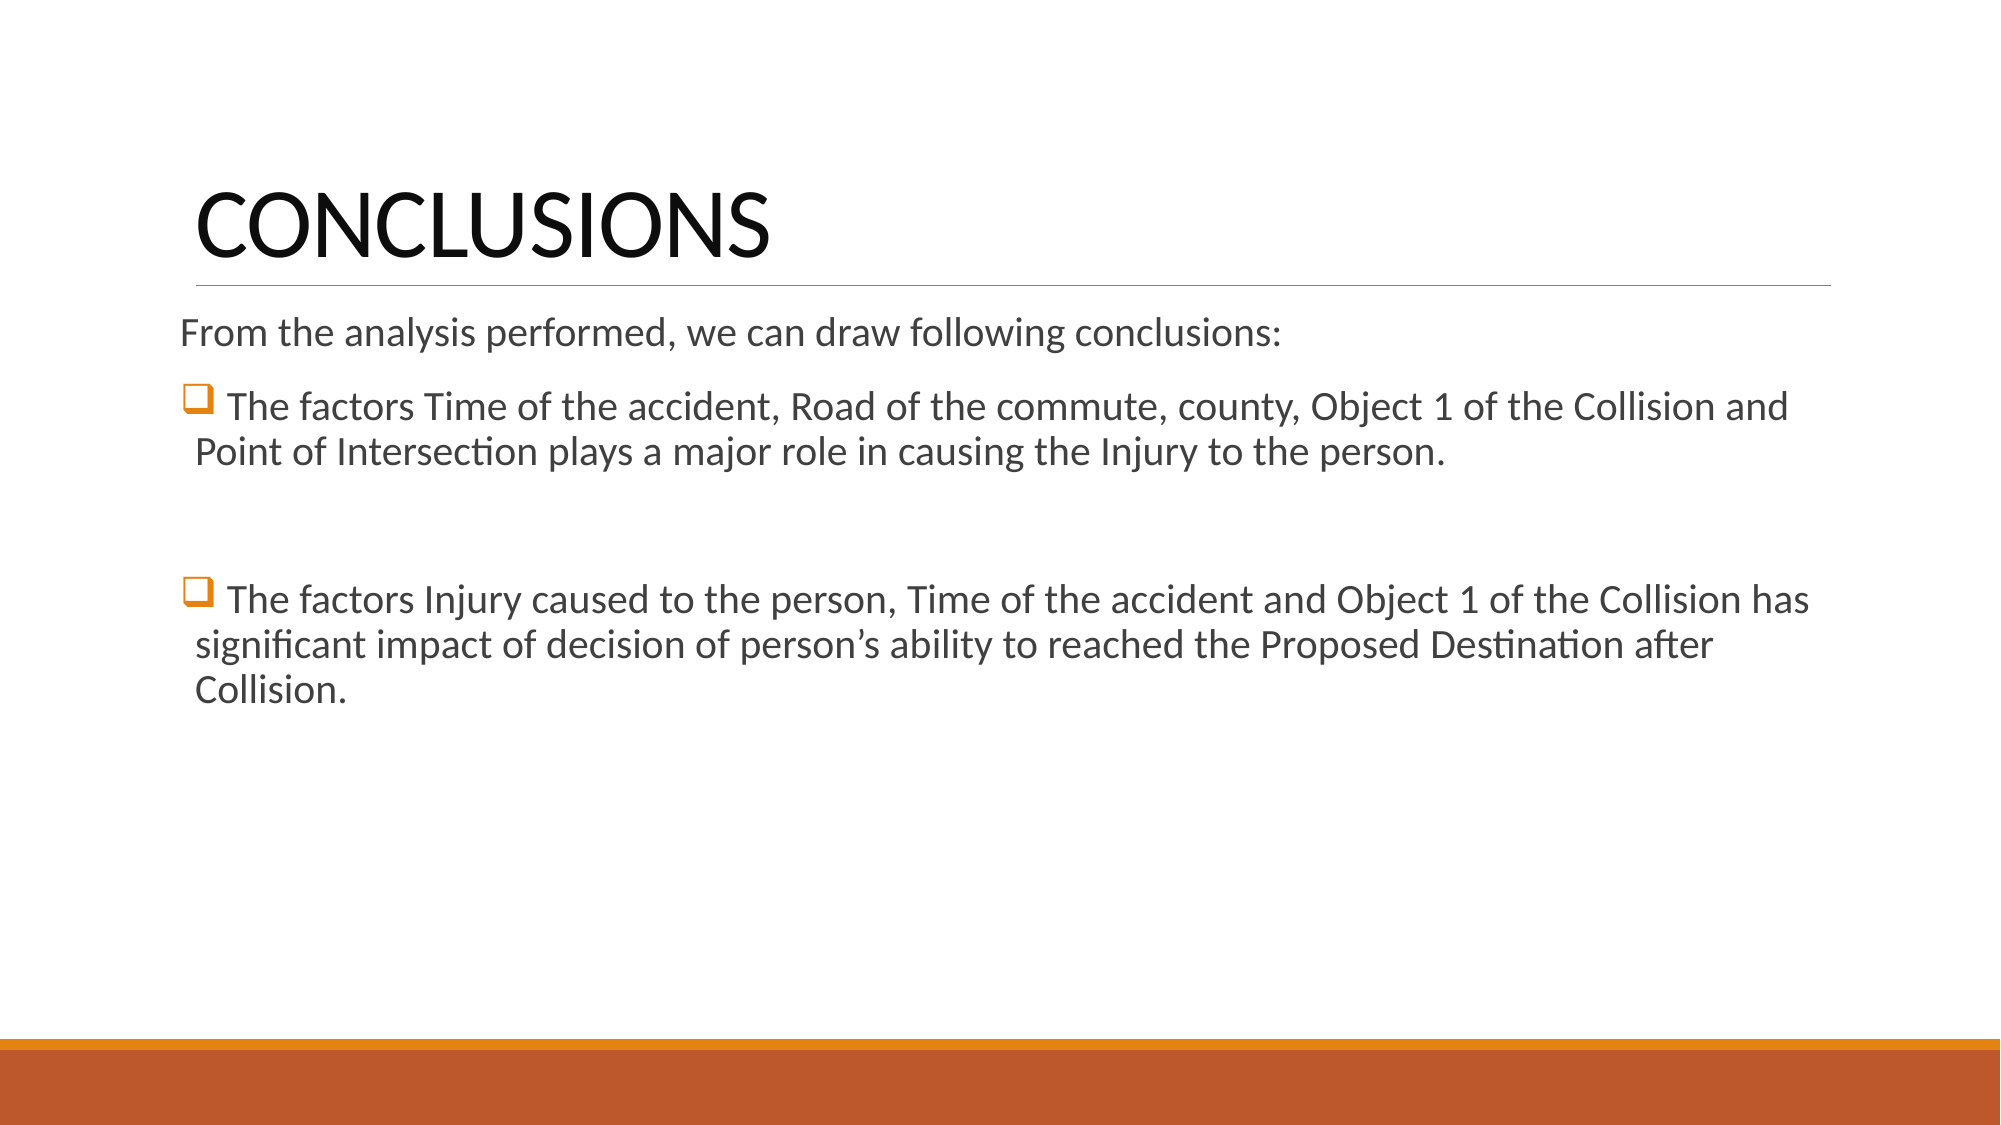

# CONCLUSIONS
From the analysis performed, we can draw following conclusions:
 The factors Time of the accident, Road of the commute, county, Object 1 of the Collision and Point of Intersection plays a major role in causing the Injury to the person.

 The factors Injury caused to the person, Time of the accident and Object 1 of the Collision has significant impact of decision of person’s ability to reached the Proposed Destination after Collision.